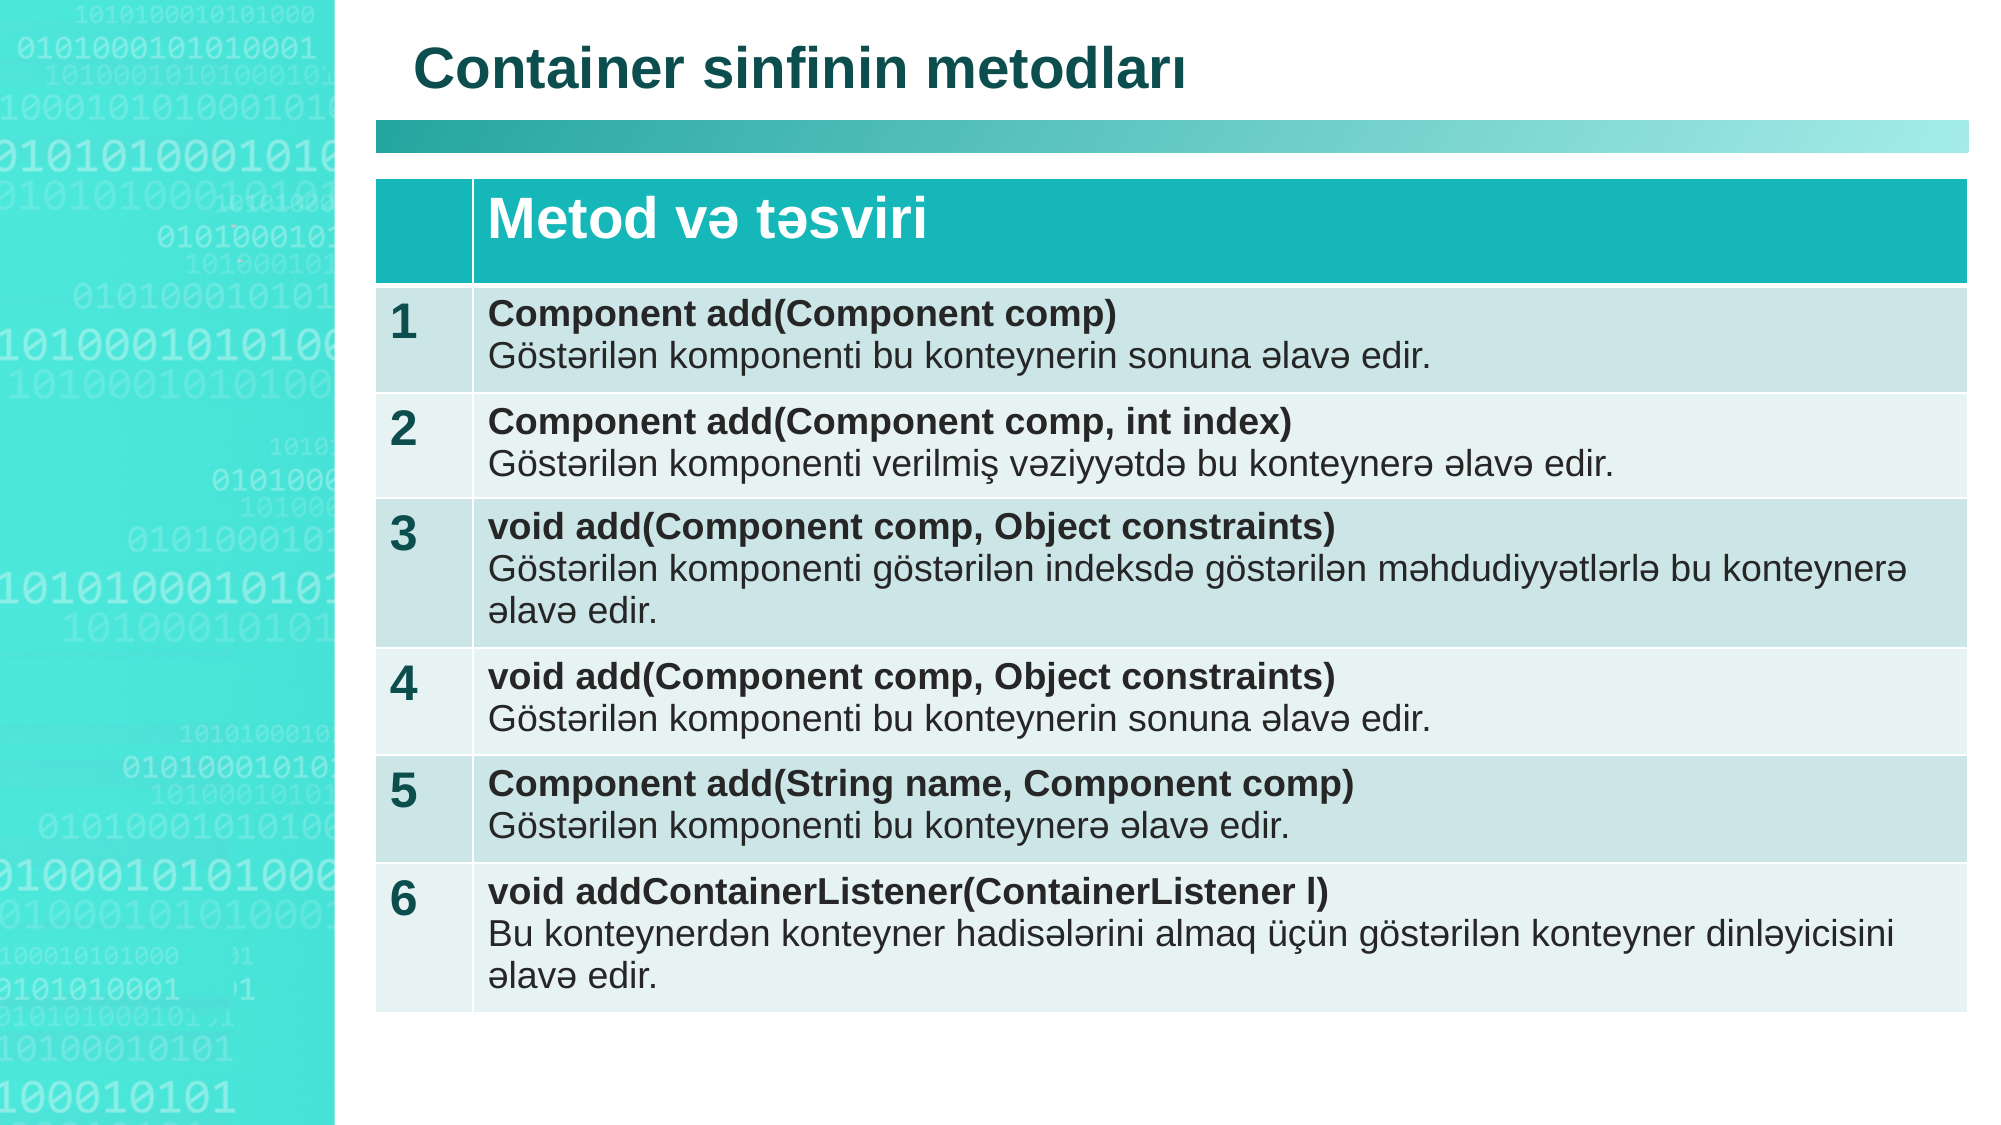

Container sinfinin metodları
Agenda Style

|  | Metod və təsviri |
| --- | --- |
| 1 | Component add(Component comp) Göstərilən komponenti bu konteynerin sonuna əlavə edir. |
| 2 | Component add(Component comp, int index) Göstərilən komponenti verilmiş vəziyyətdə bu konteynerə əlavə edir. |
| 3 | void add(Component comp, Object constraints) Göstərilən komponenti göstərilən indeksdə göstərilən məhdudiyyətlərlə bu konteynerə əlavə edir. |
| 4 | void add(Component comp, Object constraints) Göstərilən komponenti bu konteynerin sonuna əlavə edir. |
| 5 | Component add(String name, Component comp) Göstərilən komponenti bu konteynerə əlavə edir. |
| 6 | void addContainerListener(ContainerListener l) Bu konteynerdən konteyner hadisələrini almaq üçün göstərilən konteyner dinləyicisini əlavə edir. |